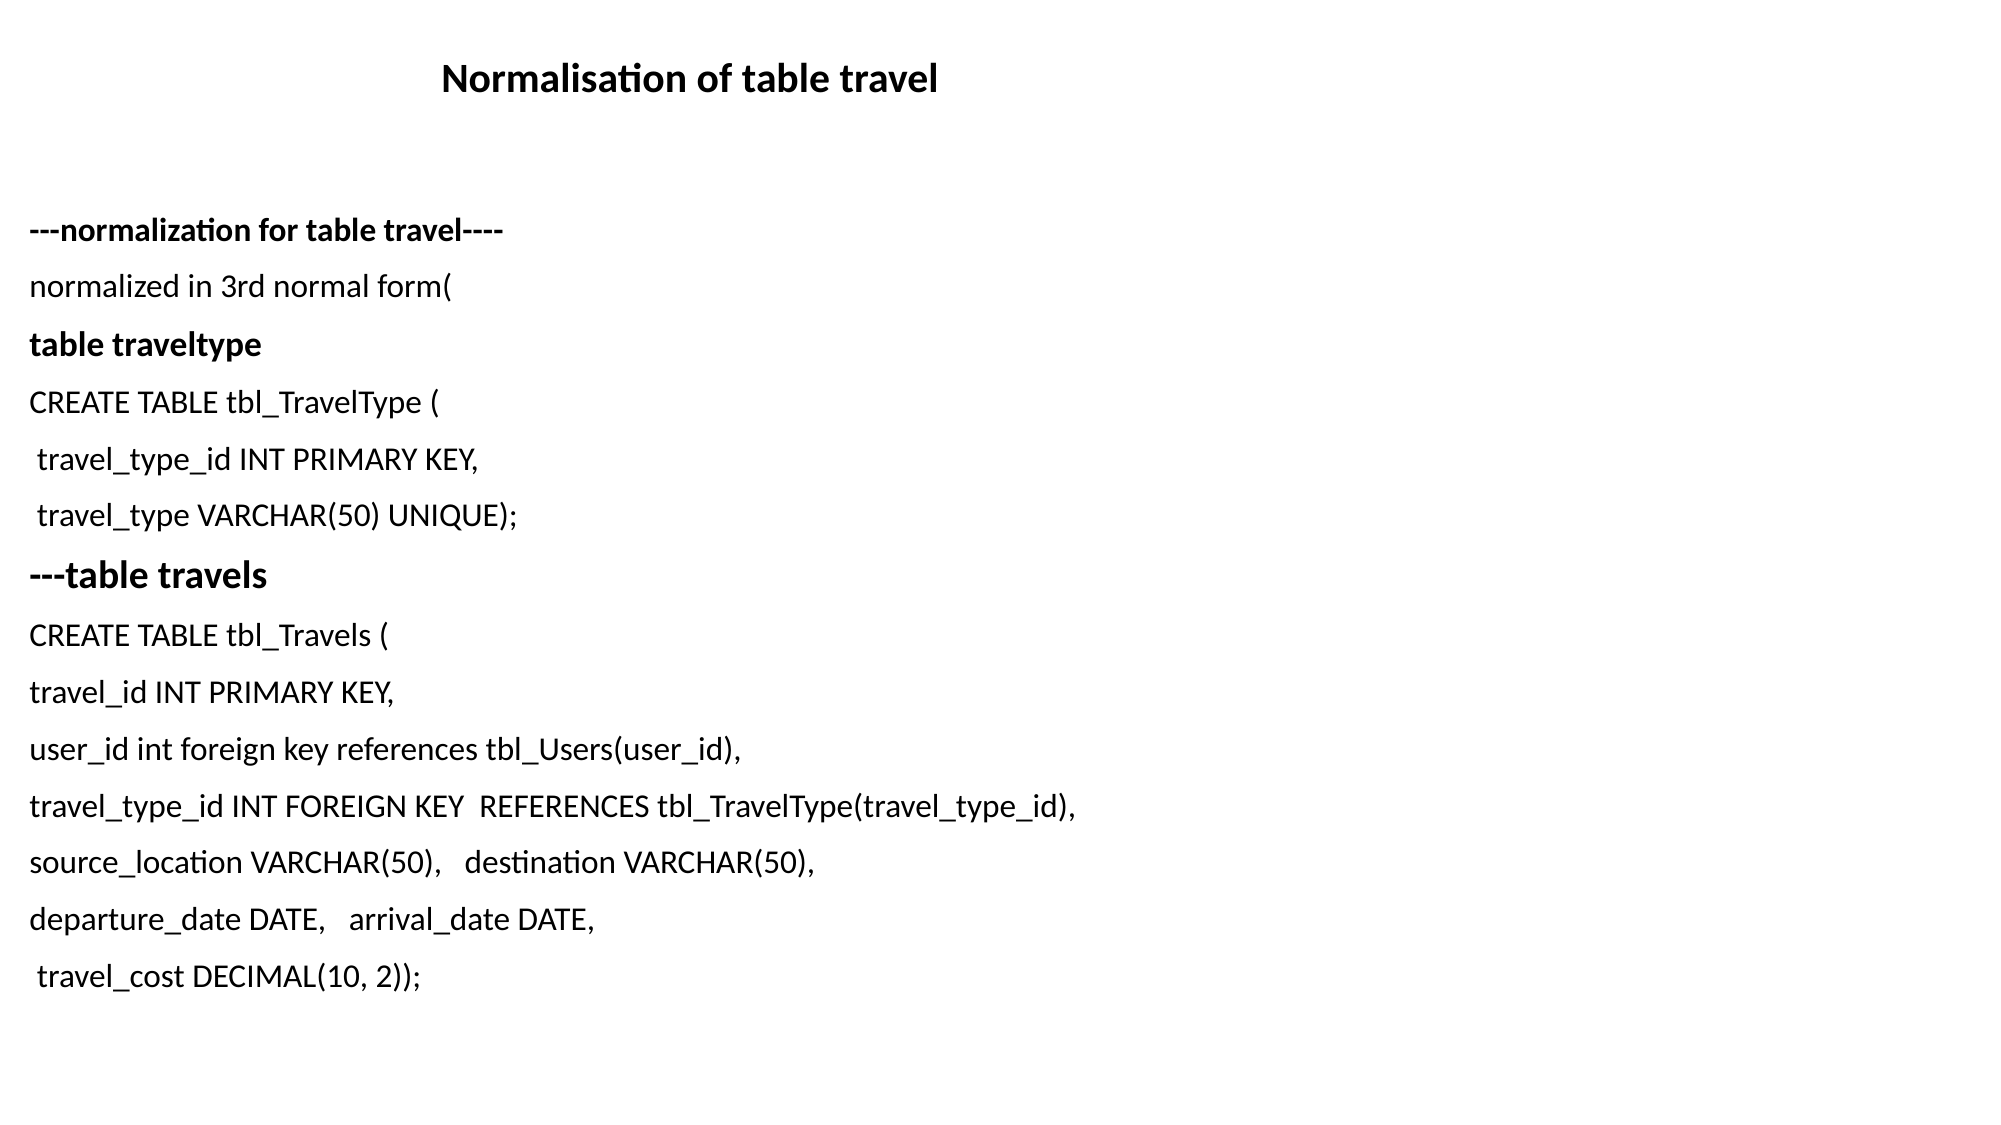

Normalisation of table travel
#
---normalization for table travel----
normalized in 3rd normal form(
table traveltype
CREATE TABLE tbl_TravelType (
 travel_type_id INT PRIMARY KEY,
 travel_type VARCHAR(50) UNIQUE);
---table travels
CREATE TABLE tbl_Travels (
travel_id INT PRIMARY KEY,
user_id int foreign key references tbl_Users(user_id),
travel_type_id INT FOREIGN KEY  REFERENCES tbl_TravelType(travel_type_id),
source_location VARCHAR(50),   destination VARCHAR(50),
departure_date DATE,   arrival_date DATE,
 travel_cost DECIMAL(10, 2));